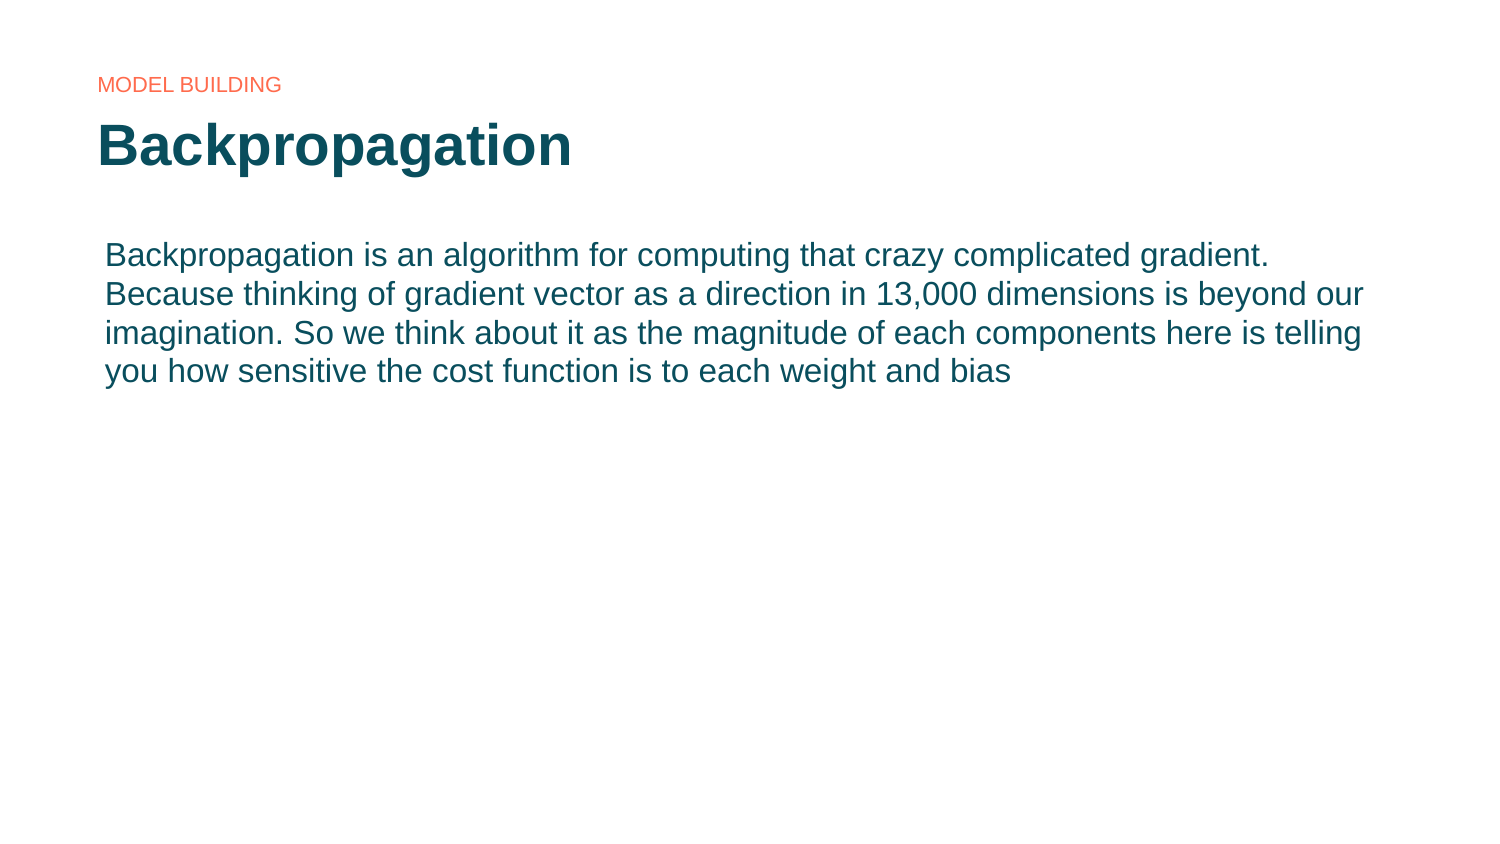

Model building
# Backpropagation
Backpropagation is an algorithm for computing that crazy complicated gradient. Because thinking of gradient vector as a direction in 13,000 dimensions is beyond our imagination. So we think about it as the magnitude of each components here is telling you how sensitive the cost function is to each weight and bias